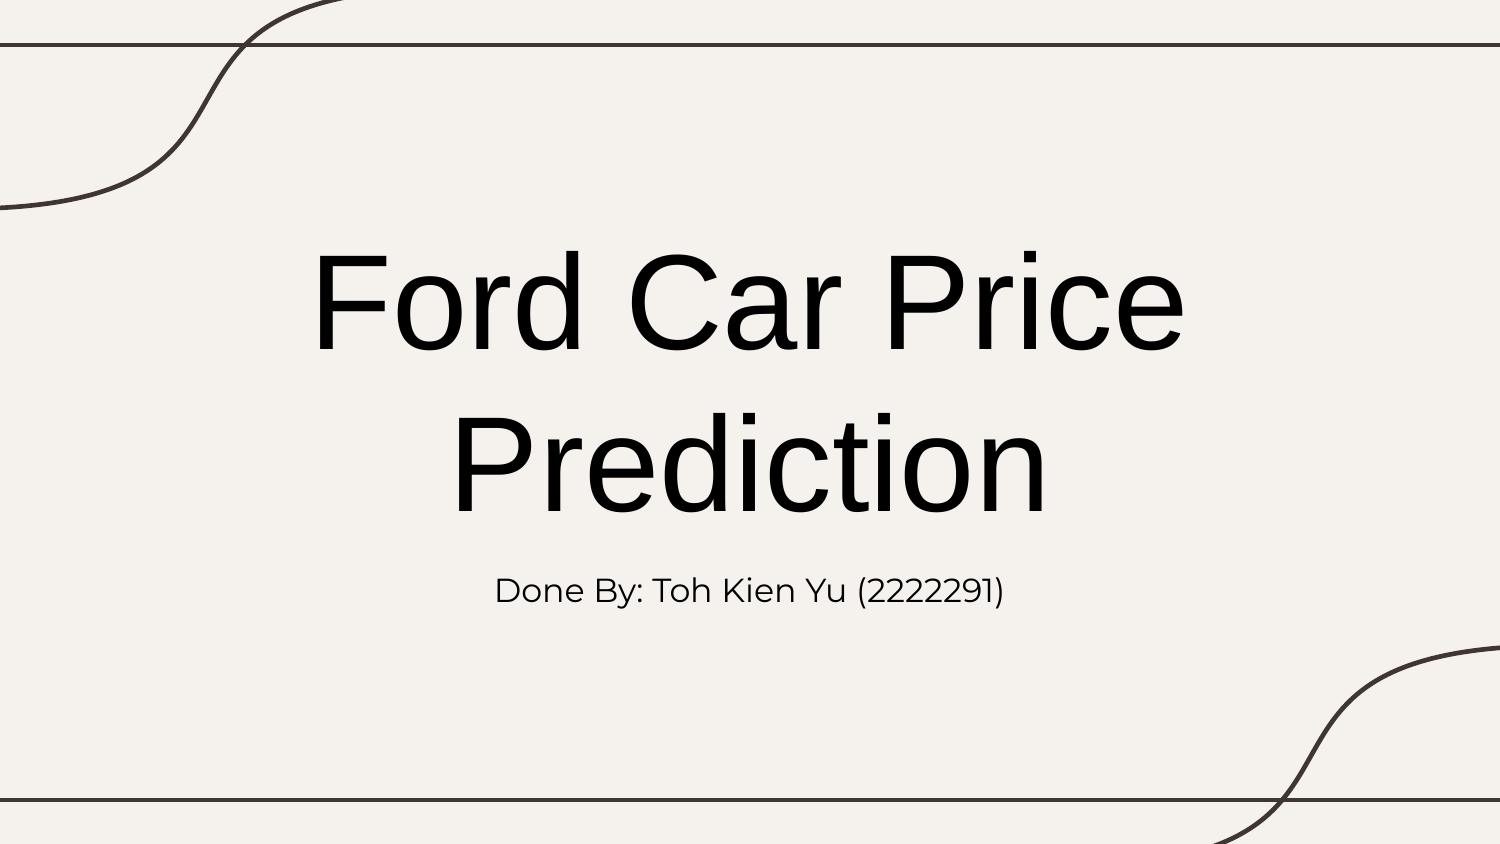

# Ford Car Price Prediction
Done By: Toh Kien Yu (2222291)